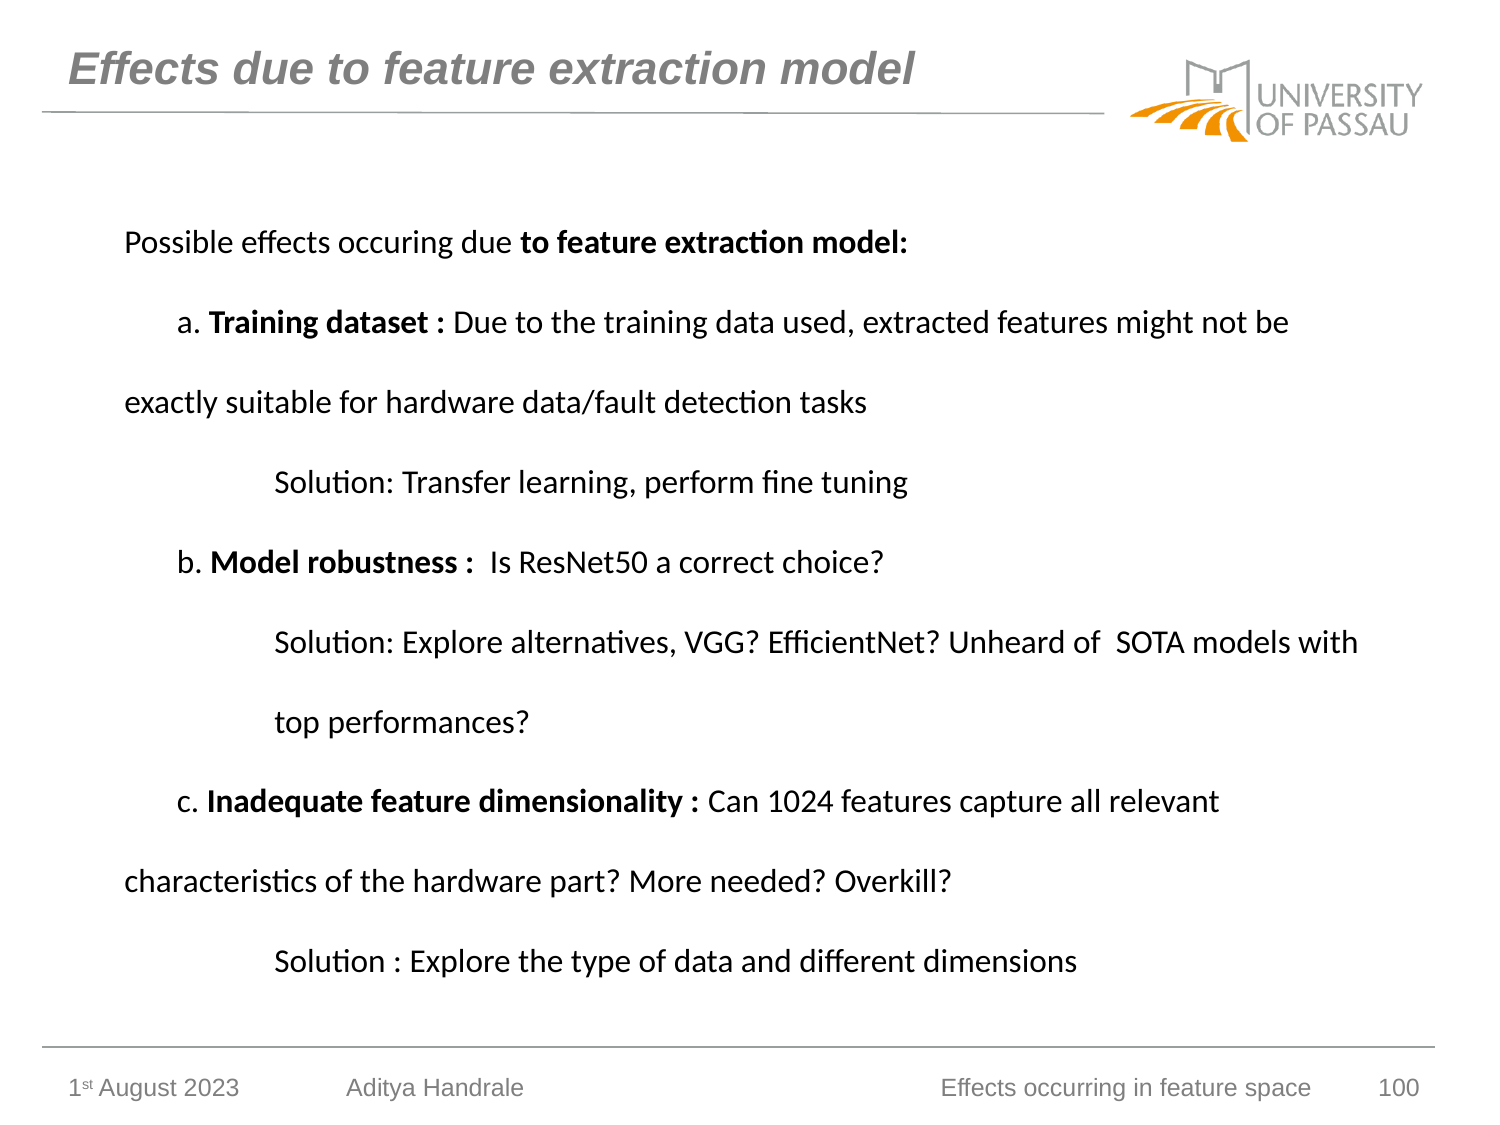

# Effects due to feature extraction model
Possible effects occuring due to feature extraction model:
       a. Training dataset : Due to the training data used, extracted features might not be    	exactly suitable for hardware data/fault detection tasks
	Solution: Transfer learning, perform fine tuning
       b. Model robustness :  Is ResNet50 a correct choice?
	Solution: Explore alternatives, VGG? EfficientNet? Unheard of  SOTA models with 	top performances?
       c. Inadequate feature dimensionality : Can 1024 features capture all relevant 	characteristics of the hardware part? More needed? Overkill?
	Solution : Explore the type of data and different dimensions
1st August 2023
Aditya Handrale
Effects occurring in feature space
100